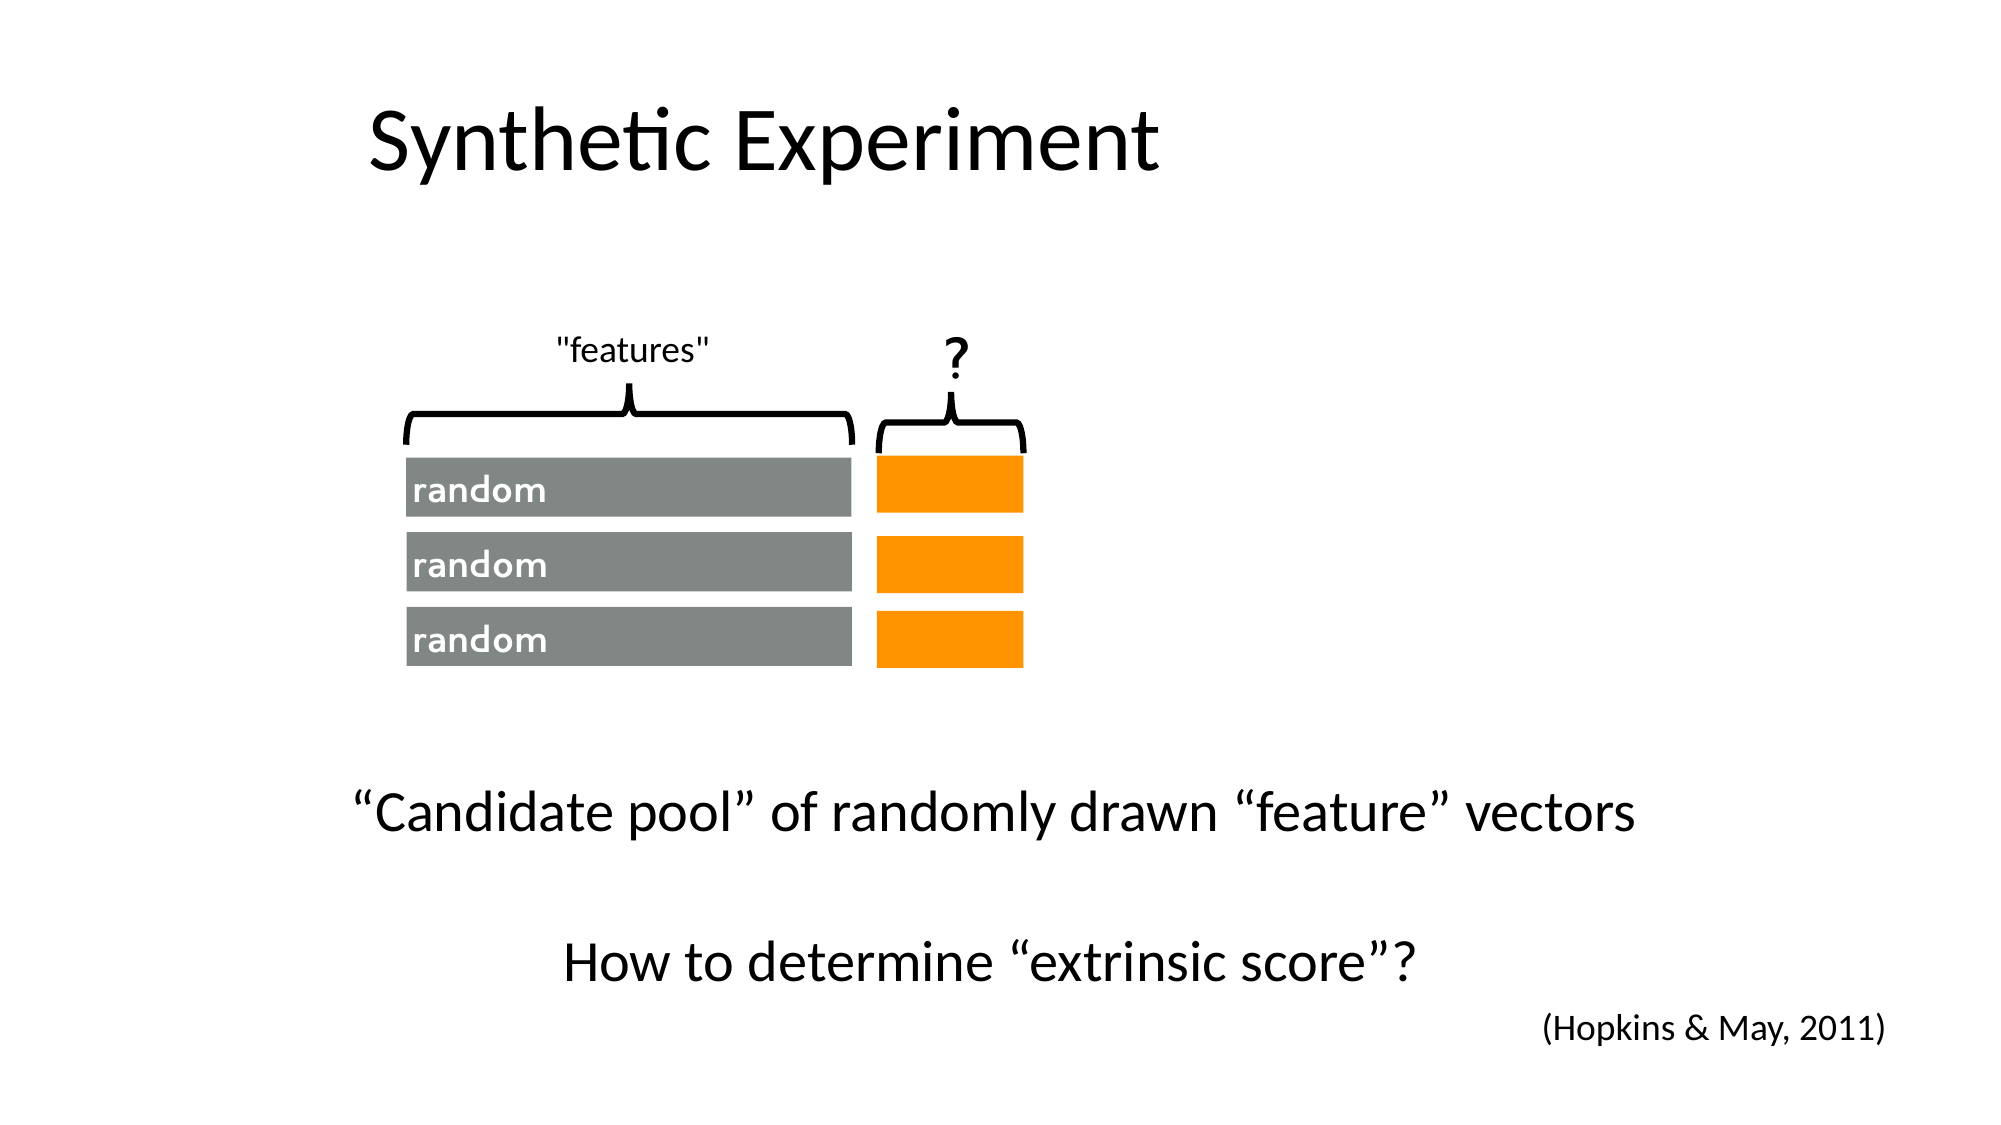

# Synthetic Experiment

?
"features"

random
random

random

“Candidate pool” of randomly drawn “feature” vectors
How to determine “extrinsic score”?
(Hopkins & May, 2011)